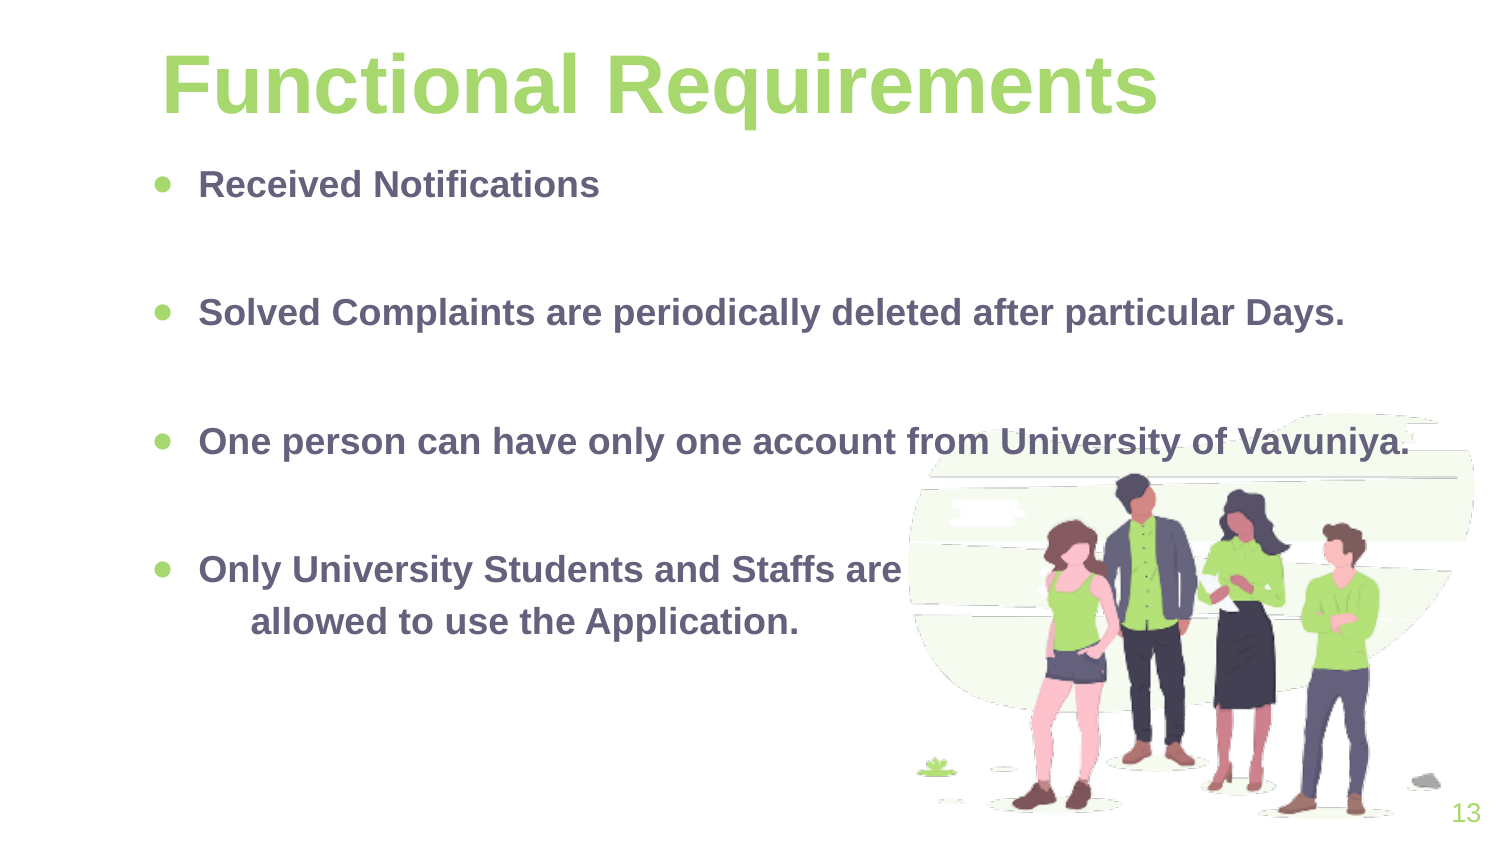

Functional Requirements
Received Notifications

Solved Complaints are periodically deleted after particular Days.

One person can have only one account from University of Vavuniya.

Only University Students and Staffs are                                                            allowed to use the Application.

13